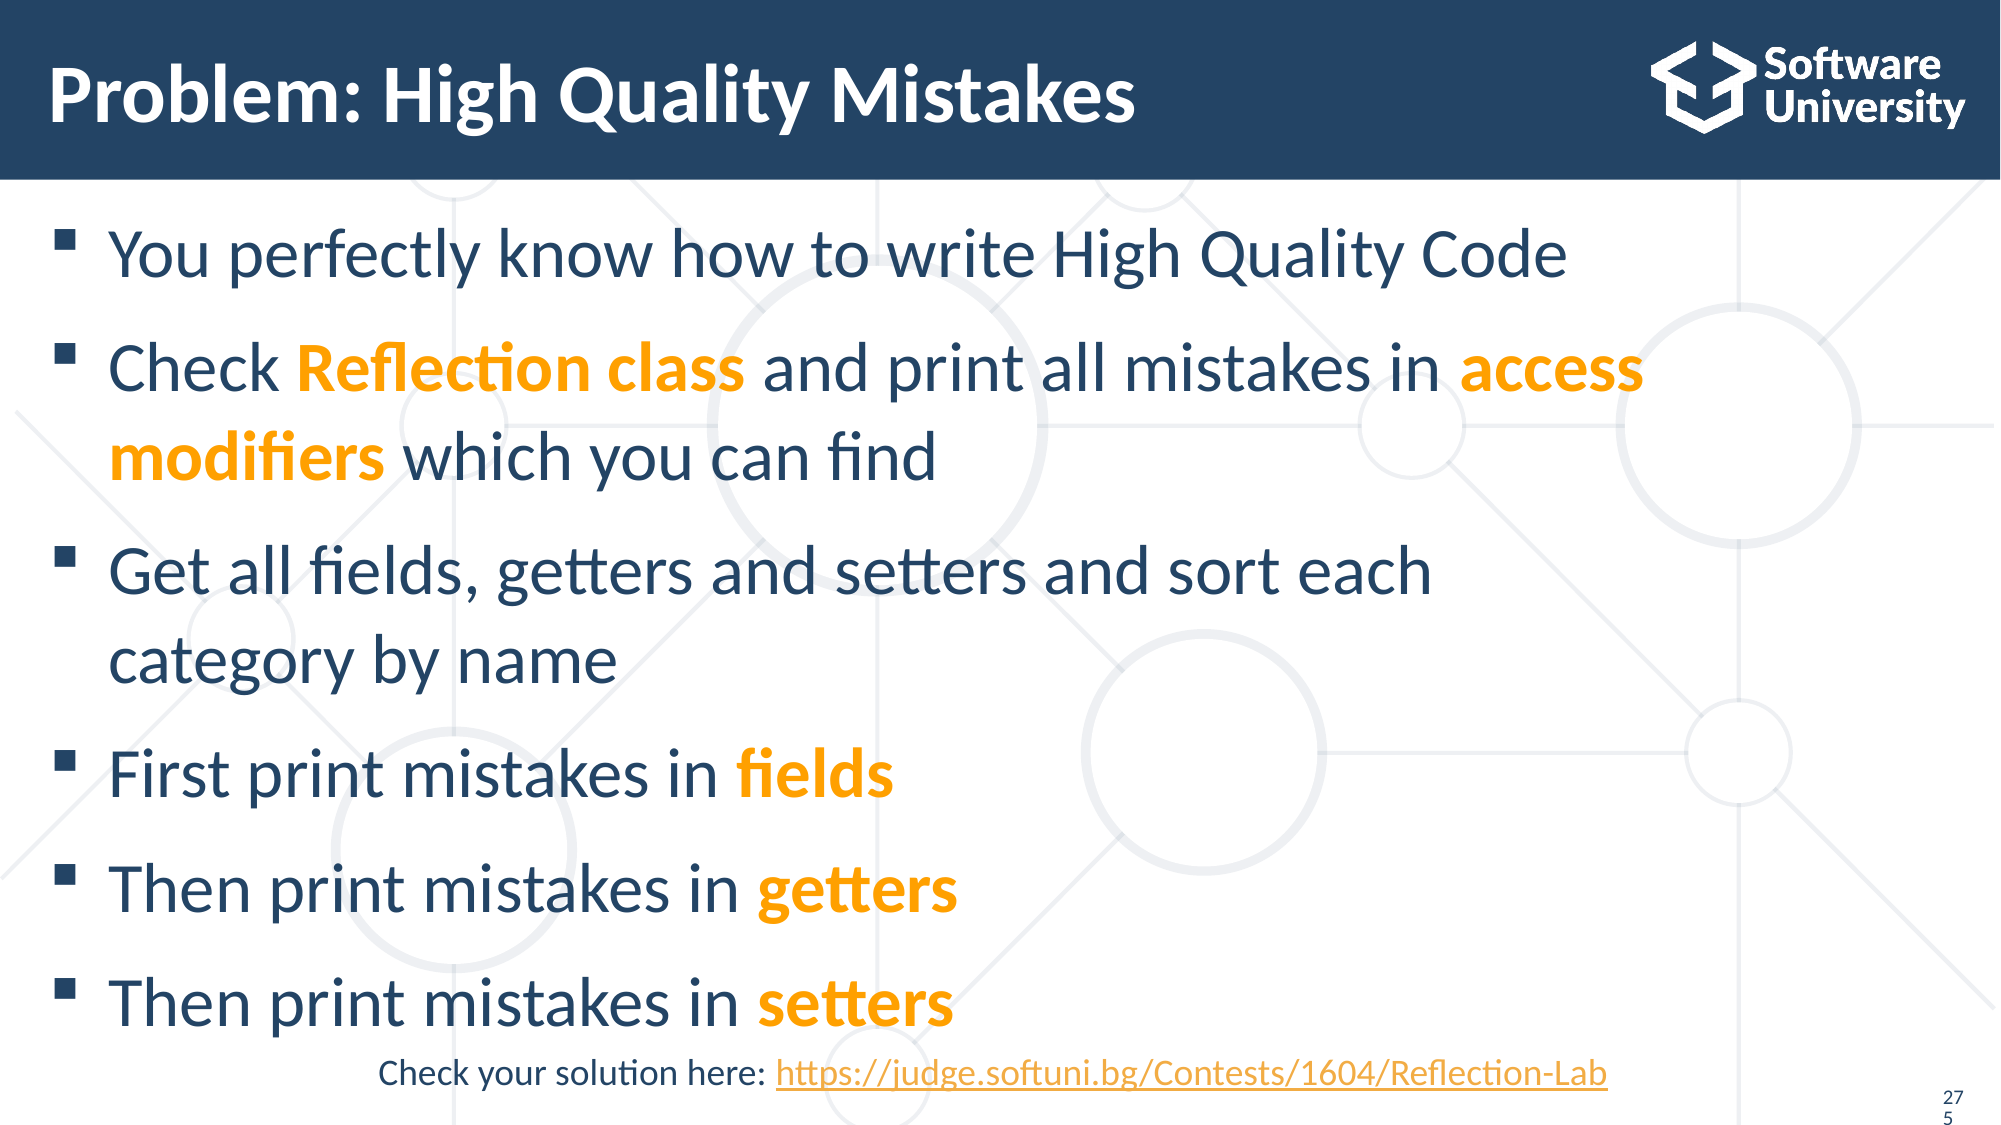

# Problem: High Quality Mistakes
You perfectly know how to write High Quality Code
Check Reflection class and print all mistakes in access
modifiers which you can find
Get all fields, getters and setters and sort each
category by name
First print mistakes in fields
Then print mistakes in getters
Then print mistakes in setters
Check your solution here: https://judge.softuni.bg/Contests/1604/Reflection-Lab
275